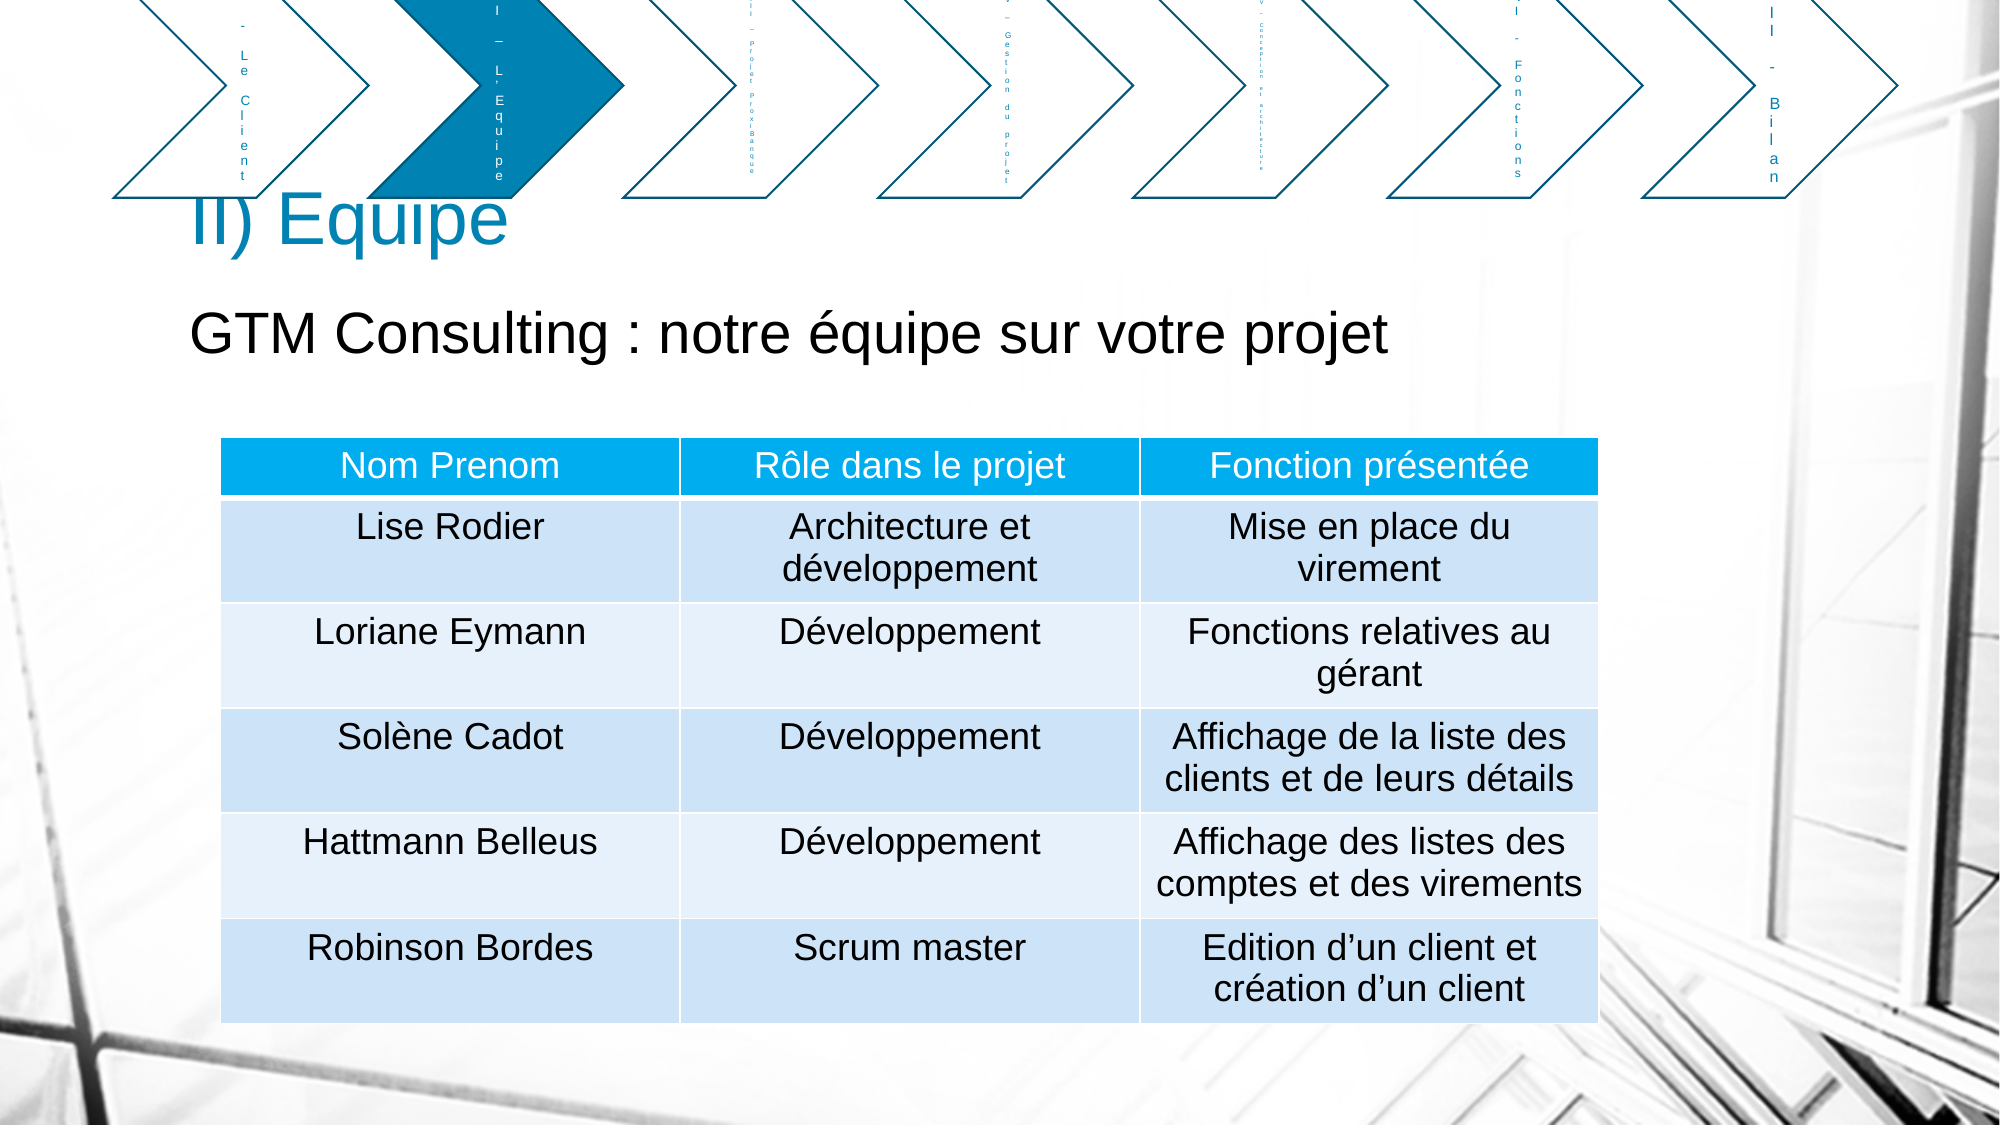

I - Le Client
II – L’Equipe
V – Conception et architecture
VI - Fonctions
# II) Equipe
GTM Consulting : notre équipe sur votre projet
| Nom Prenom | Rôle dans le projet | Fonction présentée |
| --- | --- | --- |
| Lise Rodier | Architecture et développement | Mise en place du virement |
| Loriane Eymann | Développement | Fonctions relatives au gérant |
| Solène Cadot | Développement | Affichage de la liste des clients et de leurs détails |
| Hattmann Belleus | Développement | Affichage des listes des comptes et des virements |
| Robinson Bordes | Scrum master | Edition d’un client et création d’un client |